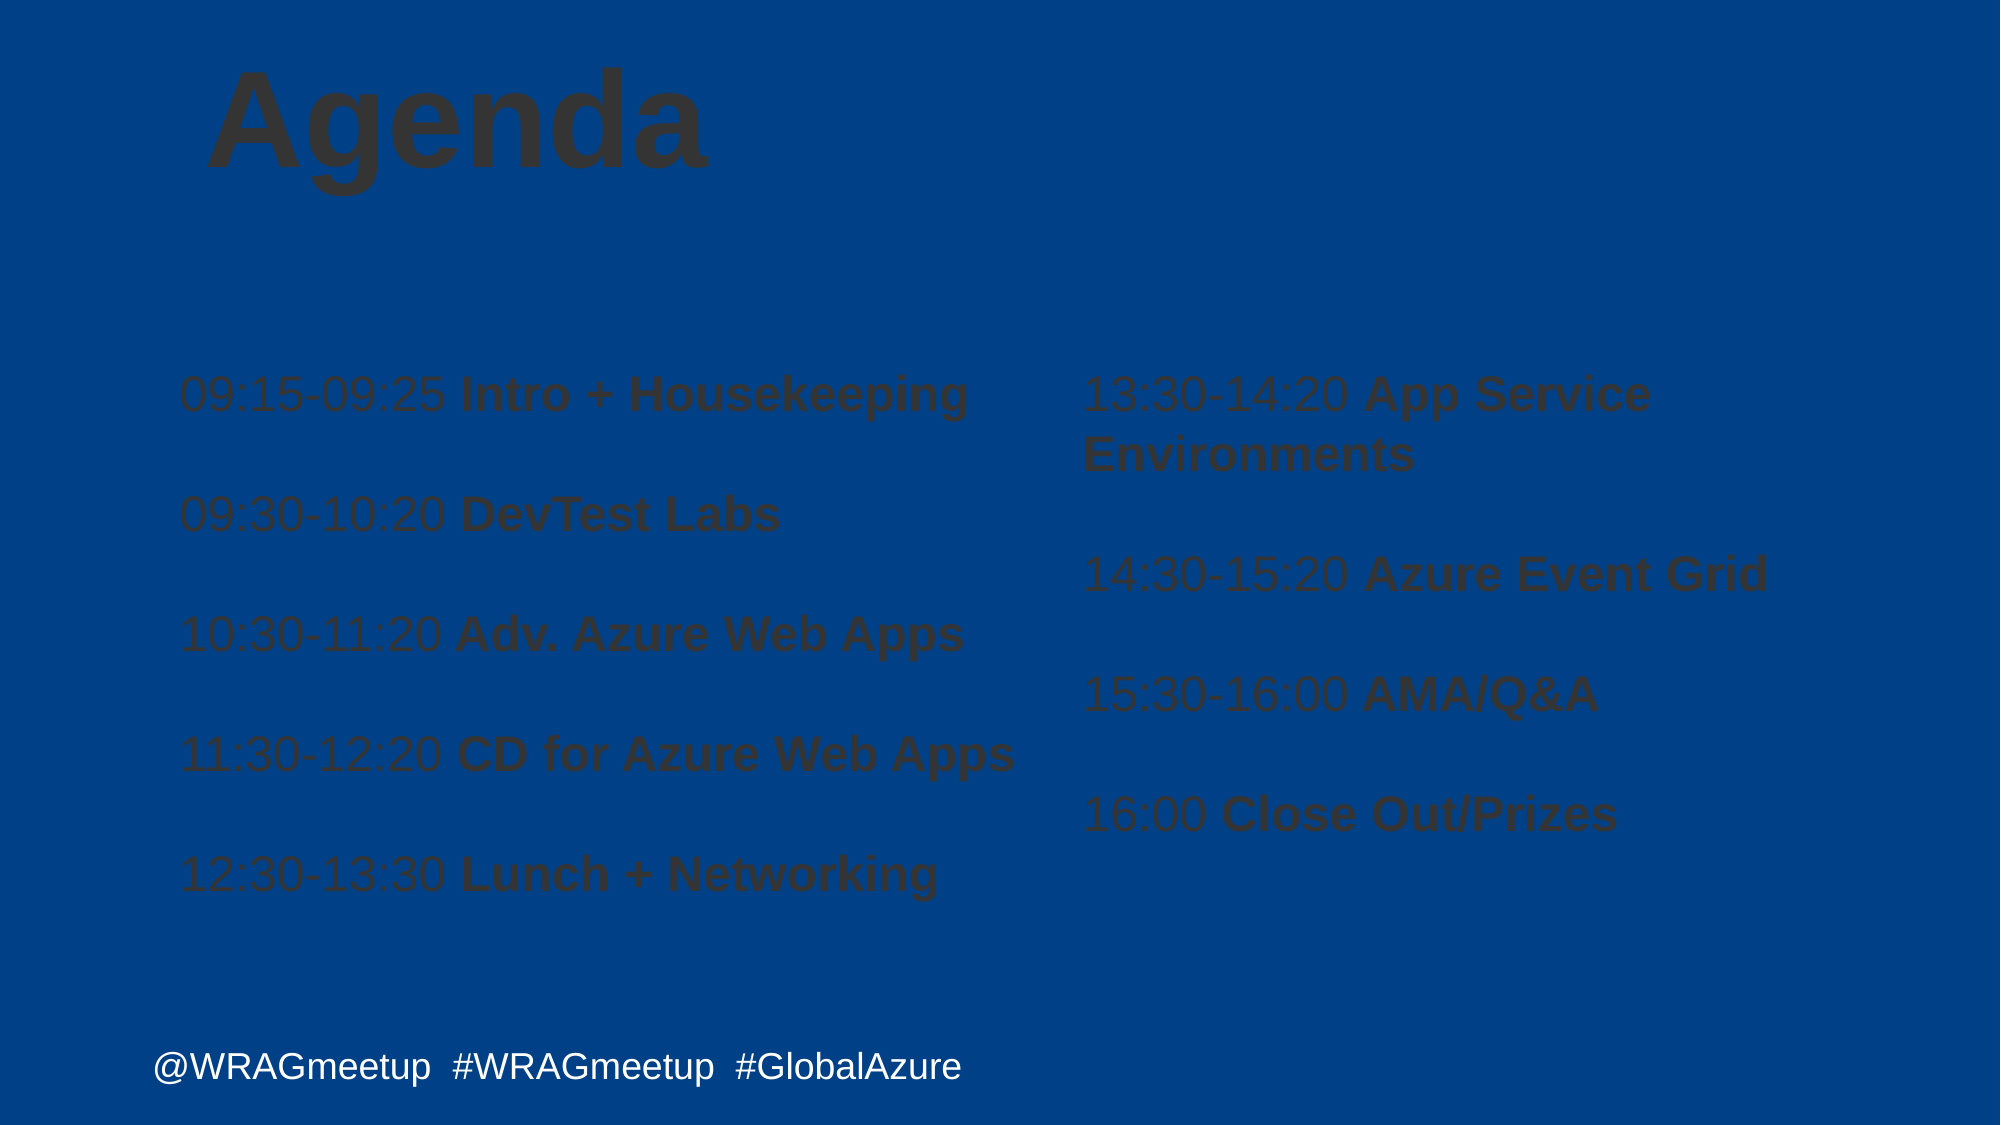

Agenda
09:15-09:25 Intro + Housekeeping

09:30-10:20 DevTest Labs
10:30-11:20 Adv. Azure Web Apps
11:30-12:20 CD for Azure Web Apps

12:30-13:30 Lunch + Networking
13:30-14:20 App Service Environments
14:30-15:20 Azure Event Grid
15:30-16:00 AMA/Q&A
16:00 Close Out/Prizes
@WRAGmeetup  #WRAGmeetup  #GlobalAzure